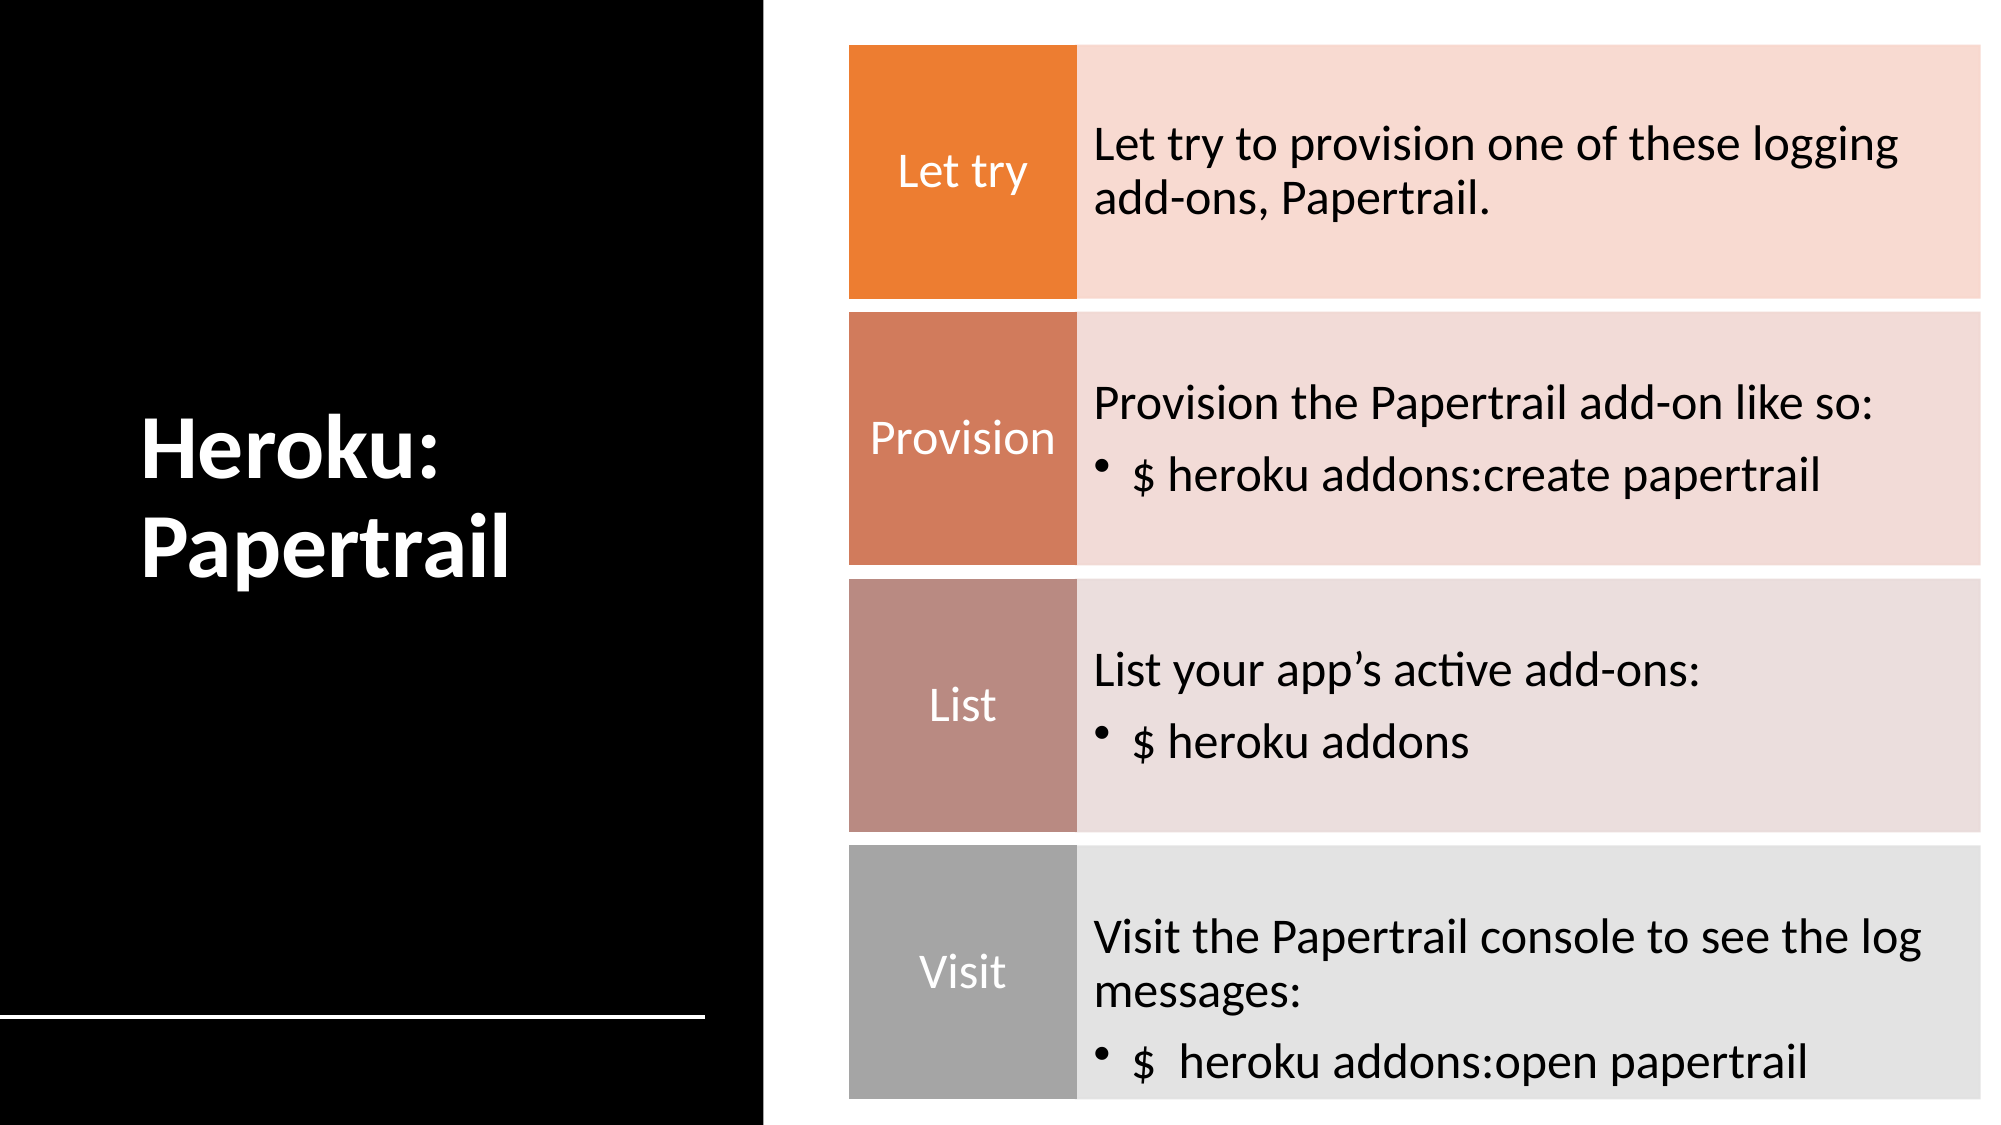

Let try to provision one of these logging add-ons, Papertrail.
Let try
Provision the Papertrail add-on like so:
$ heroku addons:create papertrail
Provision
List your app’s active add-ons:
$ heroku addons
List
Visit the Papertrail console to see the log messages:
$  heroku addons:open papertrail
Visit
# Heroku: Papertrail